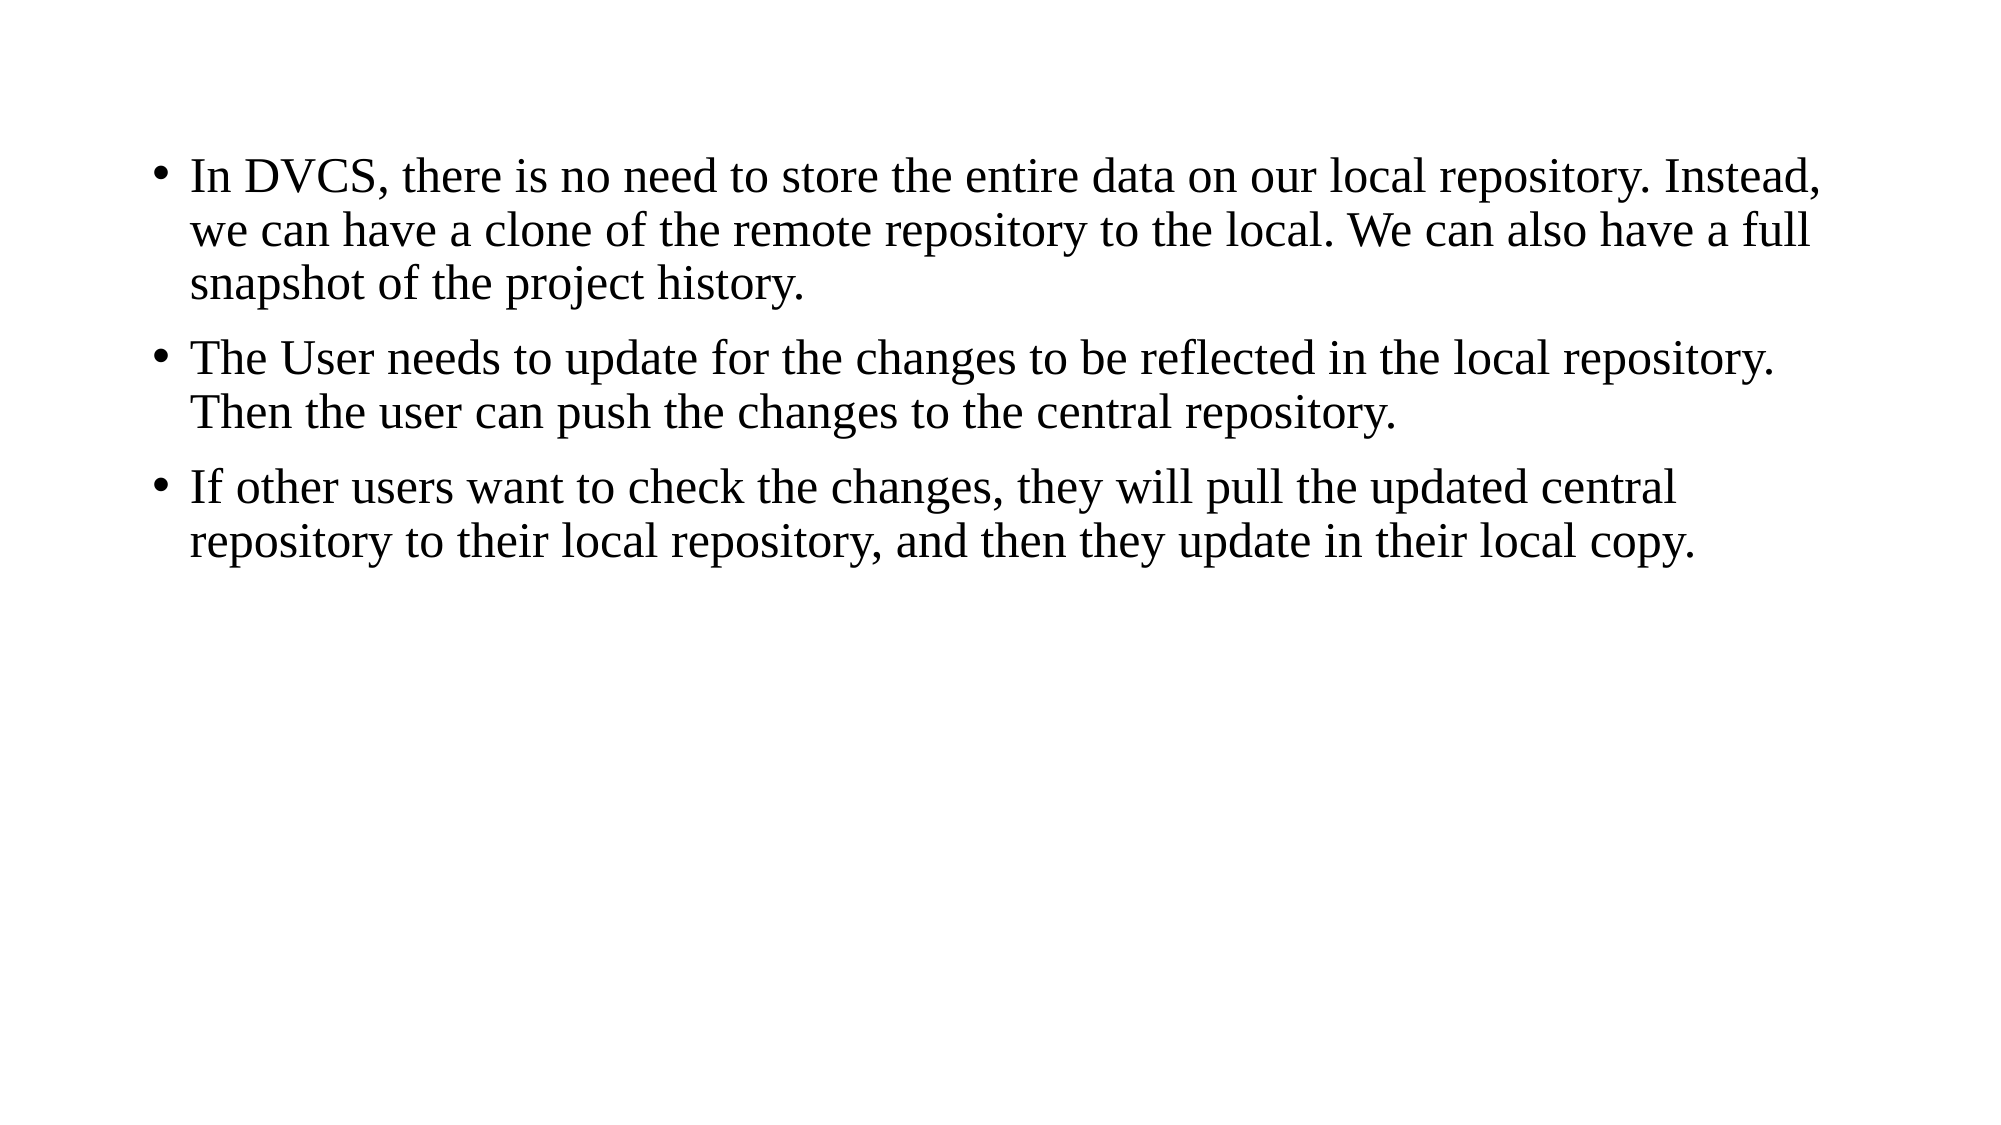

In DVCS, there is no need to store the entire data on our local repository. Instead, we can have a clone of the remote repository to the local. We can also have a full snapshot of the project history.
The User needs to update for the changes to be reflected in the local repository. Then the user can push the changes to the central repository.
If other users want to check the changes, they will pull the updated central repository to their local repository, and then they update in their local copy.